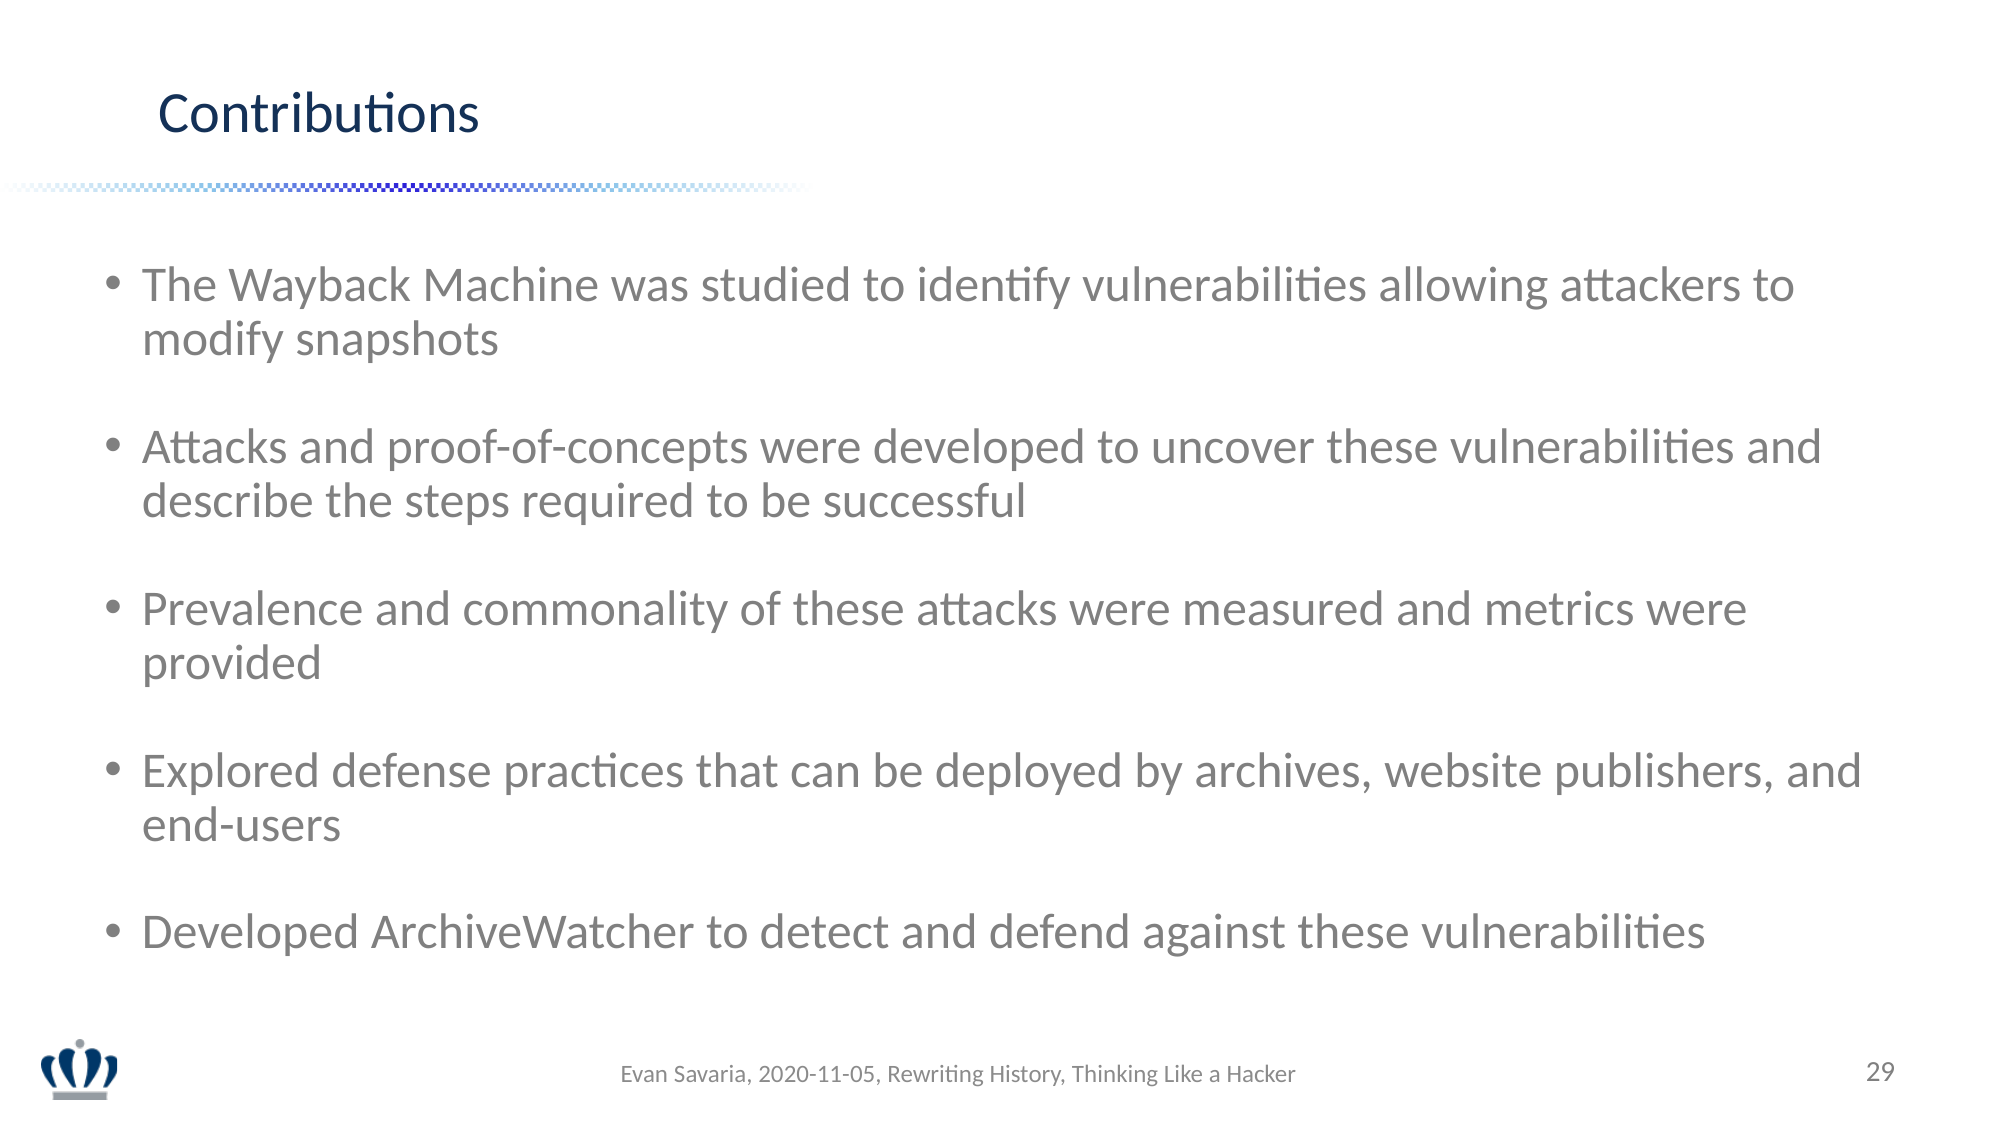

Contributions
The Wayback Machine was studied to identify vulnerabilities allowing attackers to modify snapshots

Attacks and proof-of-concepts were developed to uncover these vulnerabilities and describe the steps required to be successful

Prevalence and commonality of these attacks were measured and metrics were provided

Explored defense practices that can be deployed by archives, website publishers, and end-users

Developed ArchiveWatcher to detect and defend against these vulnerabilities
29
Evan Savaria, 2020-11-05, Rewriting History, Thinking Like a Hacker